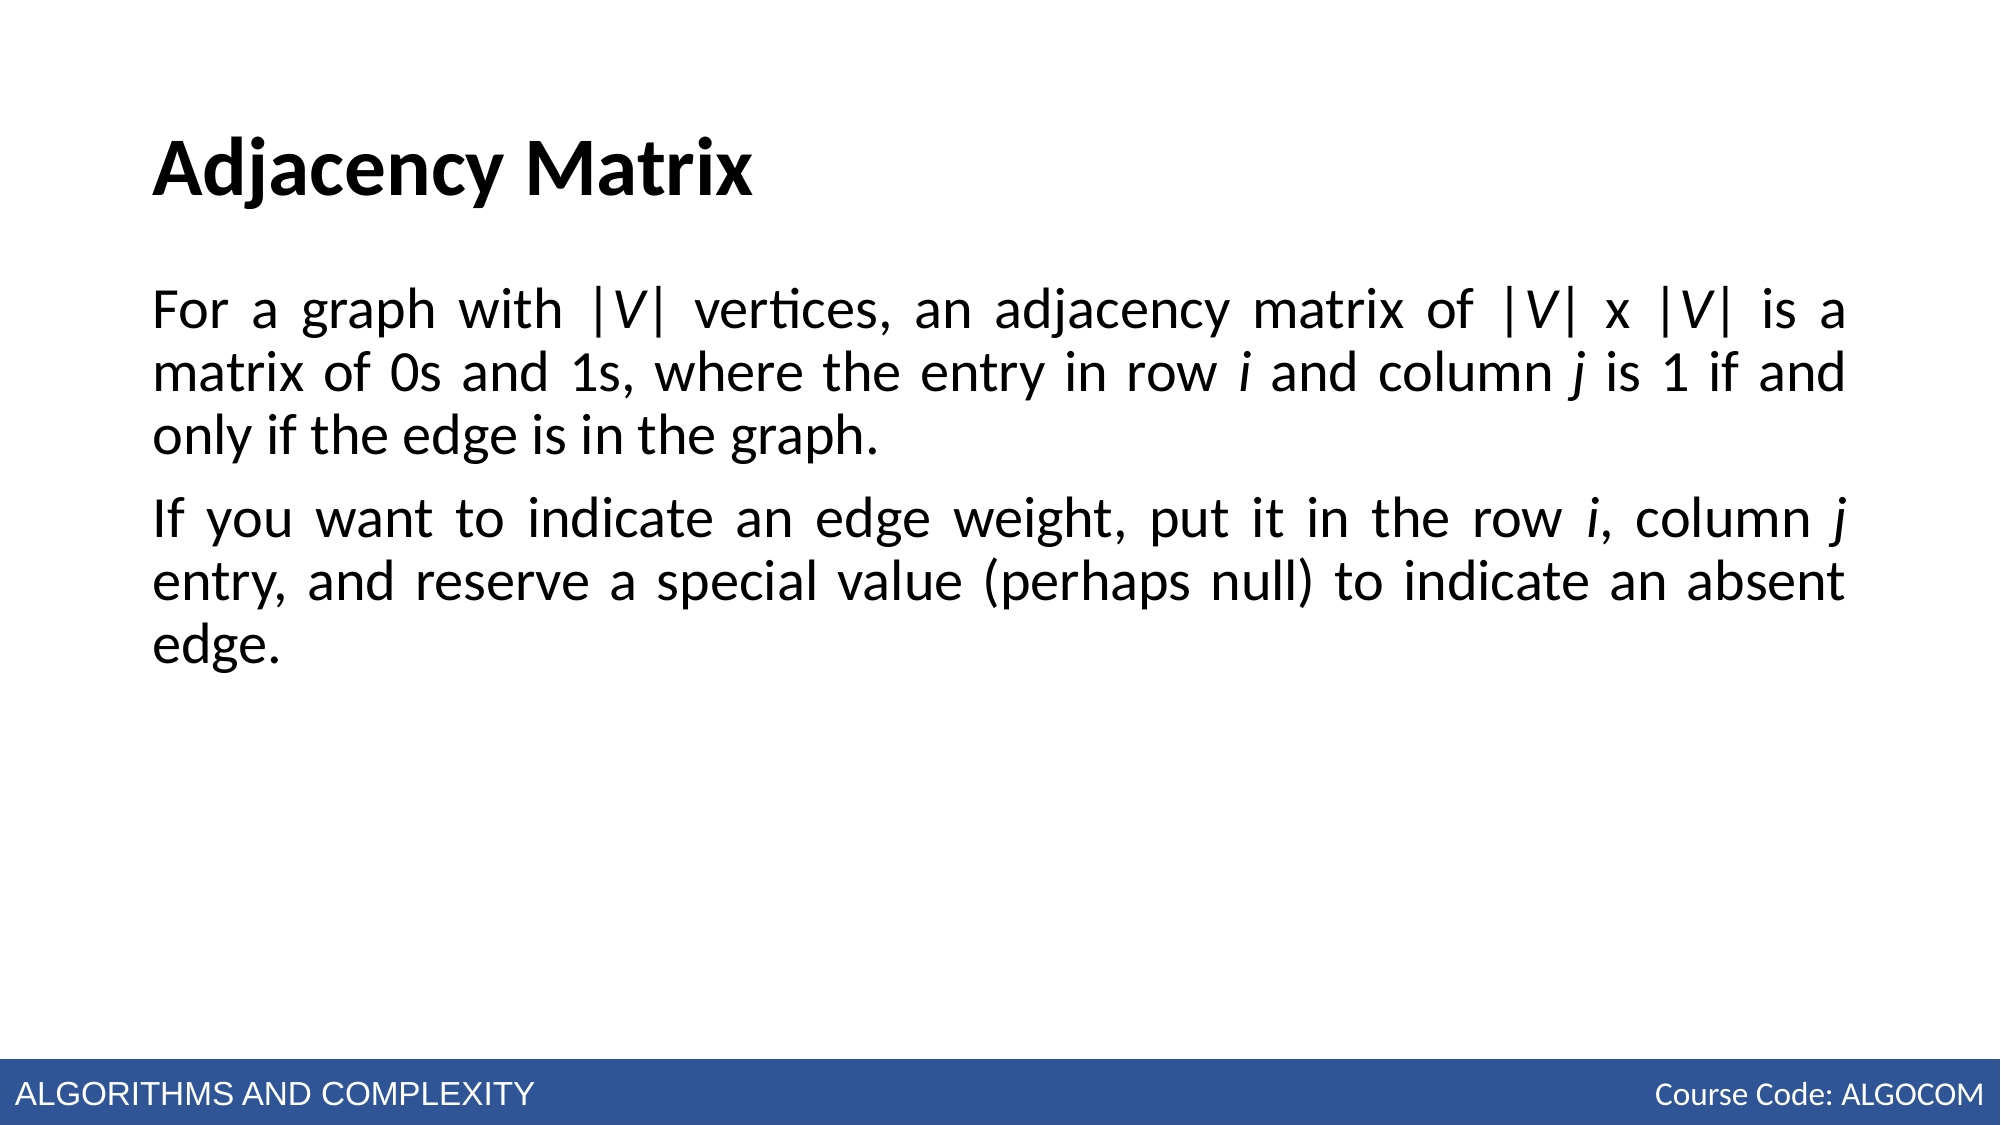

# Adjacency Matrix
For a graph with |V| vertices, an adjacency matrix of |V| x |V| is a matrix of 0s and 1s, where the entry in row i and column j is 1 if and only if the edge is in the graph.
If you want to indicate an edge weight, put it in the row i, column j entry, and reserve a special value (perhaps null) to indicate an absent edge.

ALGORITHMS AND COMPLEXITY
Course Code: ALGOCOM